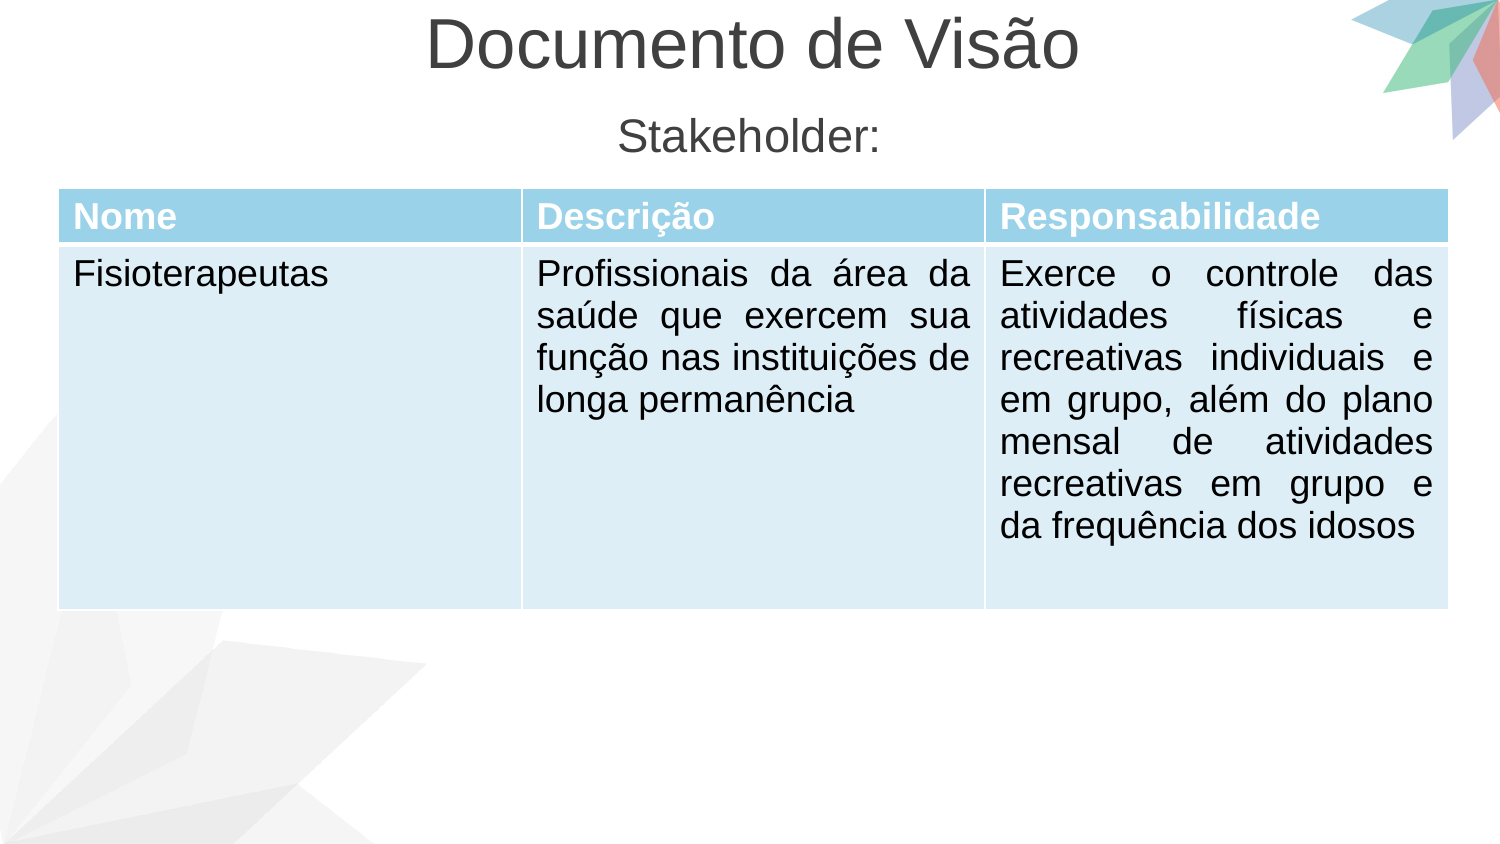

Documento de Visão
Stakeholder:
| Nome | Descrição | Responsabilidade |
| --- | --- | --- |
| Fisioterapeutas | Profissionais da área da saúde que exercem sua função nas instituições de longa permanência | Exerce o controle das atividades físicas e recreativas individuais e em grupo, além do plano mensal de atividades recreativas em grupo e da frequência dos idosos |